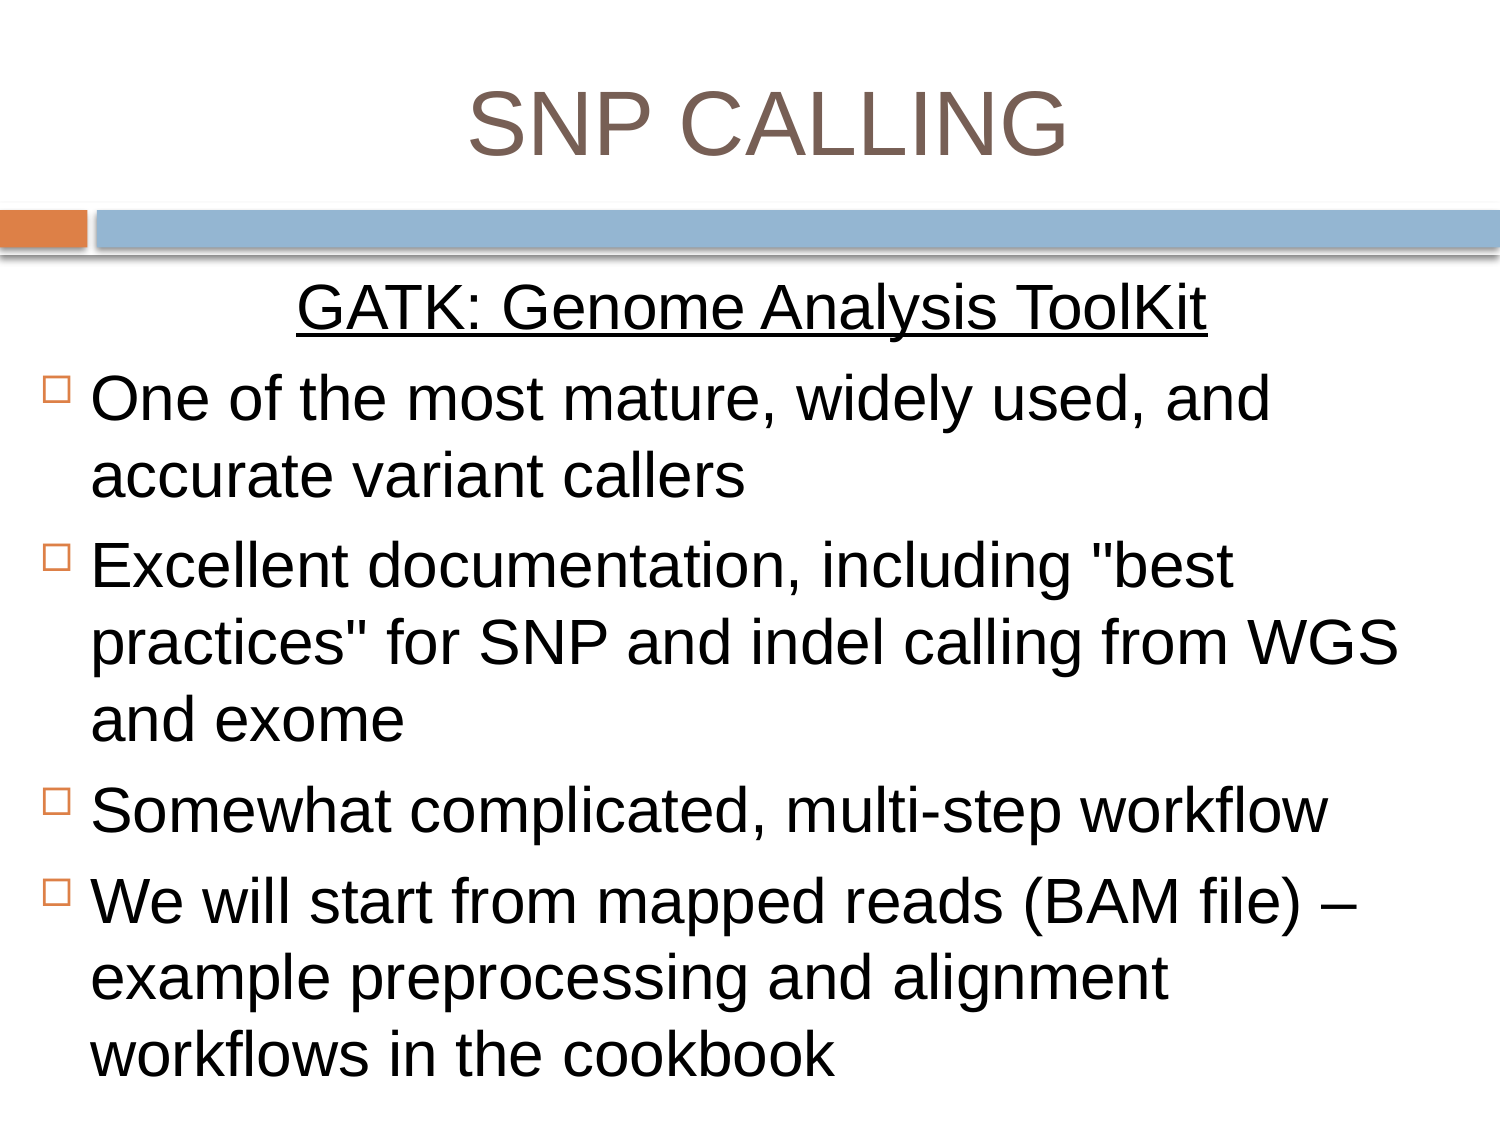

# SNP CALLING
GATK: Genome Analysis ToolKit
One of the most mature, widely used, and accurate variant callers
Excellent documentation, including "best practices" for SNP and indel calling from WGS and exome
Somewhat complicated, multi-step workflow
We will start from mapped reads (BAM file) – example preprocessing and alignment workflows in the cookbook